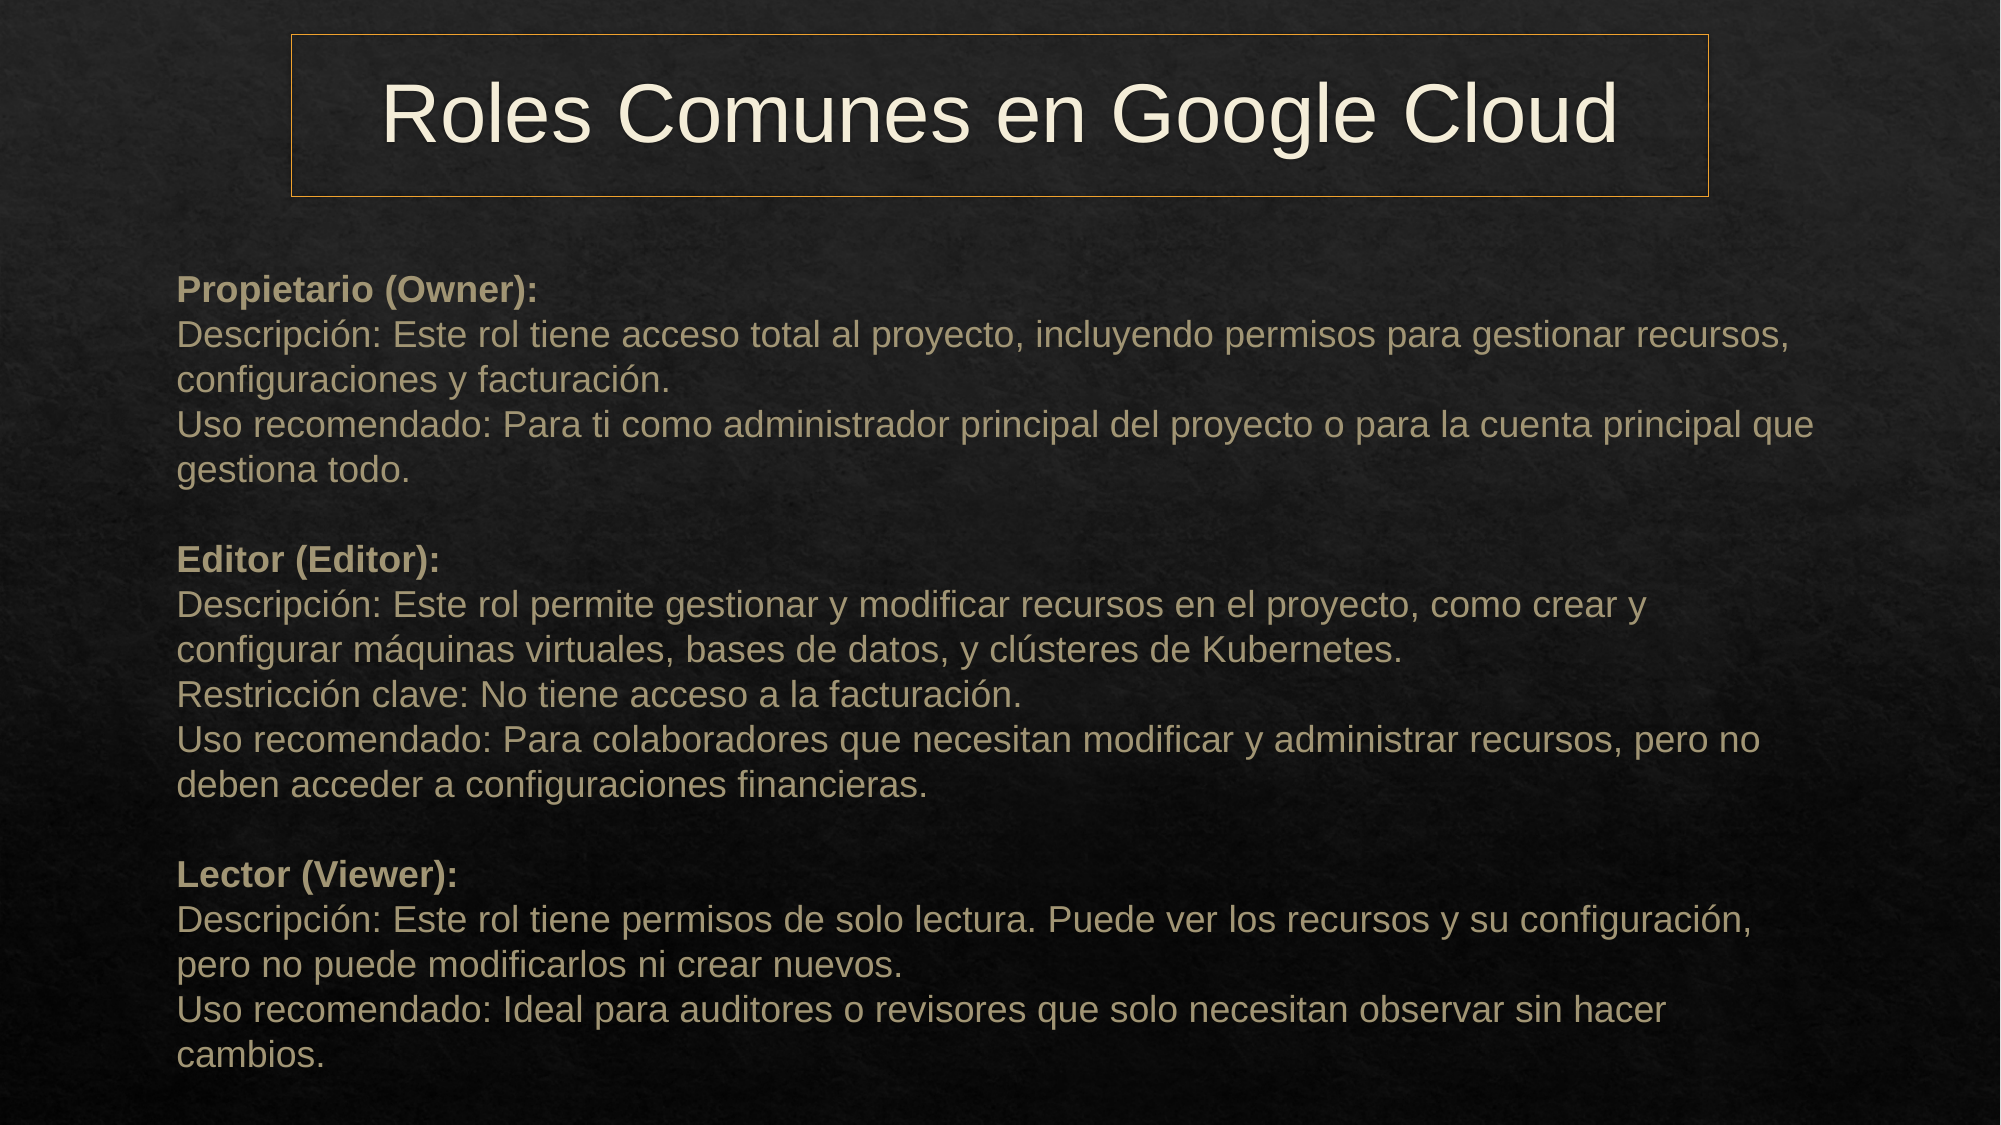

Roles Comunes en Google Cloud
Propietario (Owner):
Descripción: Este rol tiene acceso total al proyecto, incluyendo permisos para gestionar recursos, configuraciones y facturación.
Uso recomendado: Para ti como administrador principal del proyecto o para la cuenta principal que gestiona todo.

Editor (Editor):
Descripción: Este rol permite gestionar y modificar recursos en el proyecto, como crear y configurar máquinas virtuales, bases de datos, y clústeres de Kubernetes.
Restricción clave: No tiene acceso a la facturación.
Uso recomendado: Para colaboradores que necesitan modificar y administrar recursos, pero no deben acceder a configuraciones financieras.

Lector (Viewer):
Descripción: Este rol tiene permisos de solo lectura. Puede ver los recursos y su configuración, pero no puede modificarlos ni crear nuevos.
Uso recomendado: Ideal para auditores o revisores que solo necesitan observar sin hacer cambios.